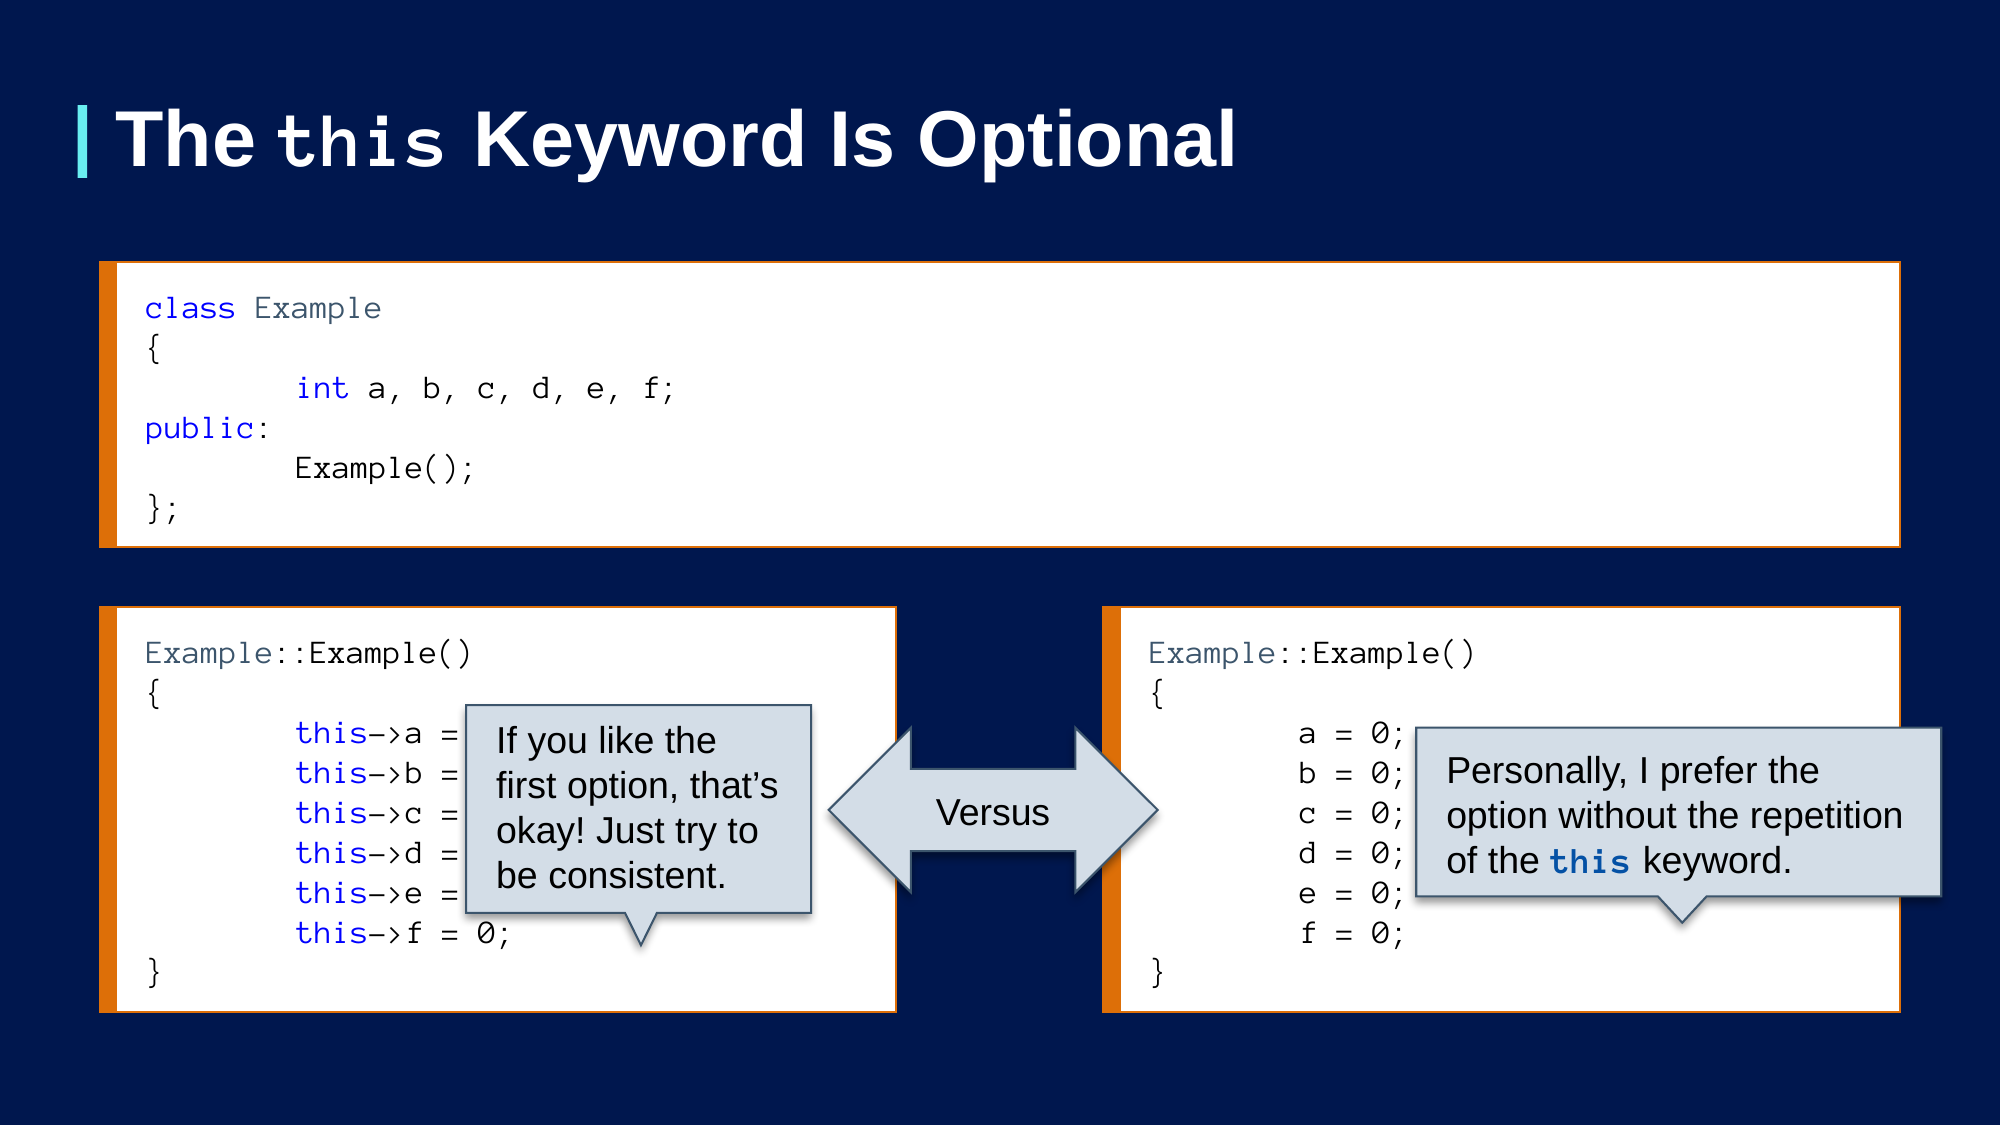

# The this Keyword Is Optional

class Example
{
	int a, b, c, d, e, f;
public:
	Example();
};

Example::Example()
{
	this->a = 0;
	this->b = 0;
	this->c = 0;
	this->d = 0;
	this->e = 0;
	this->f = 0;
}

Example::Example()
{
	a = 0;
	b = 0;
	c = 0;
	d = 0;
	e = 0;
	f = 0;
}
If you like the first option, that’s okay! Just try to be consistent.
Versus
Personally, I prefer the option without the repetition of the this keyword.